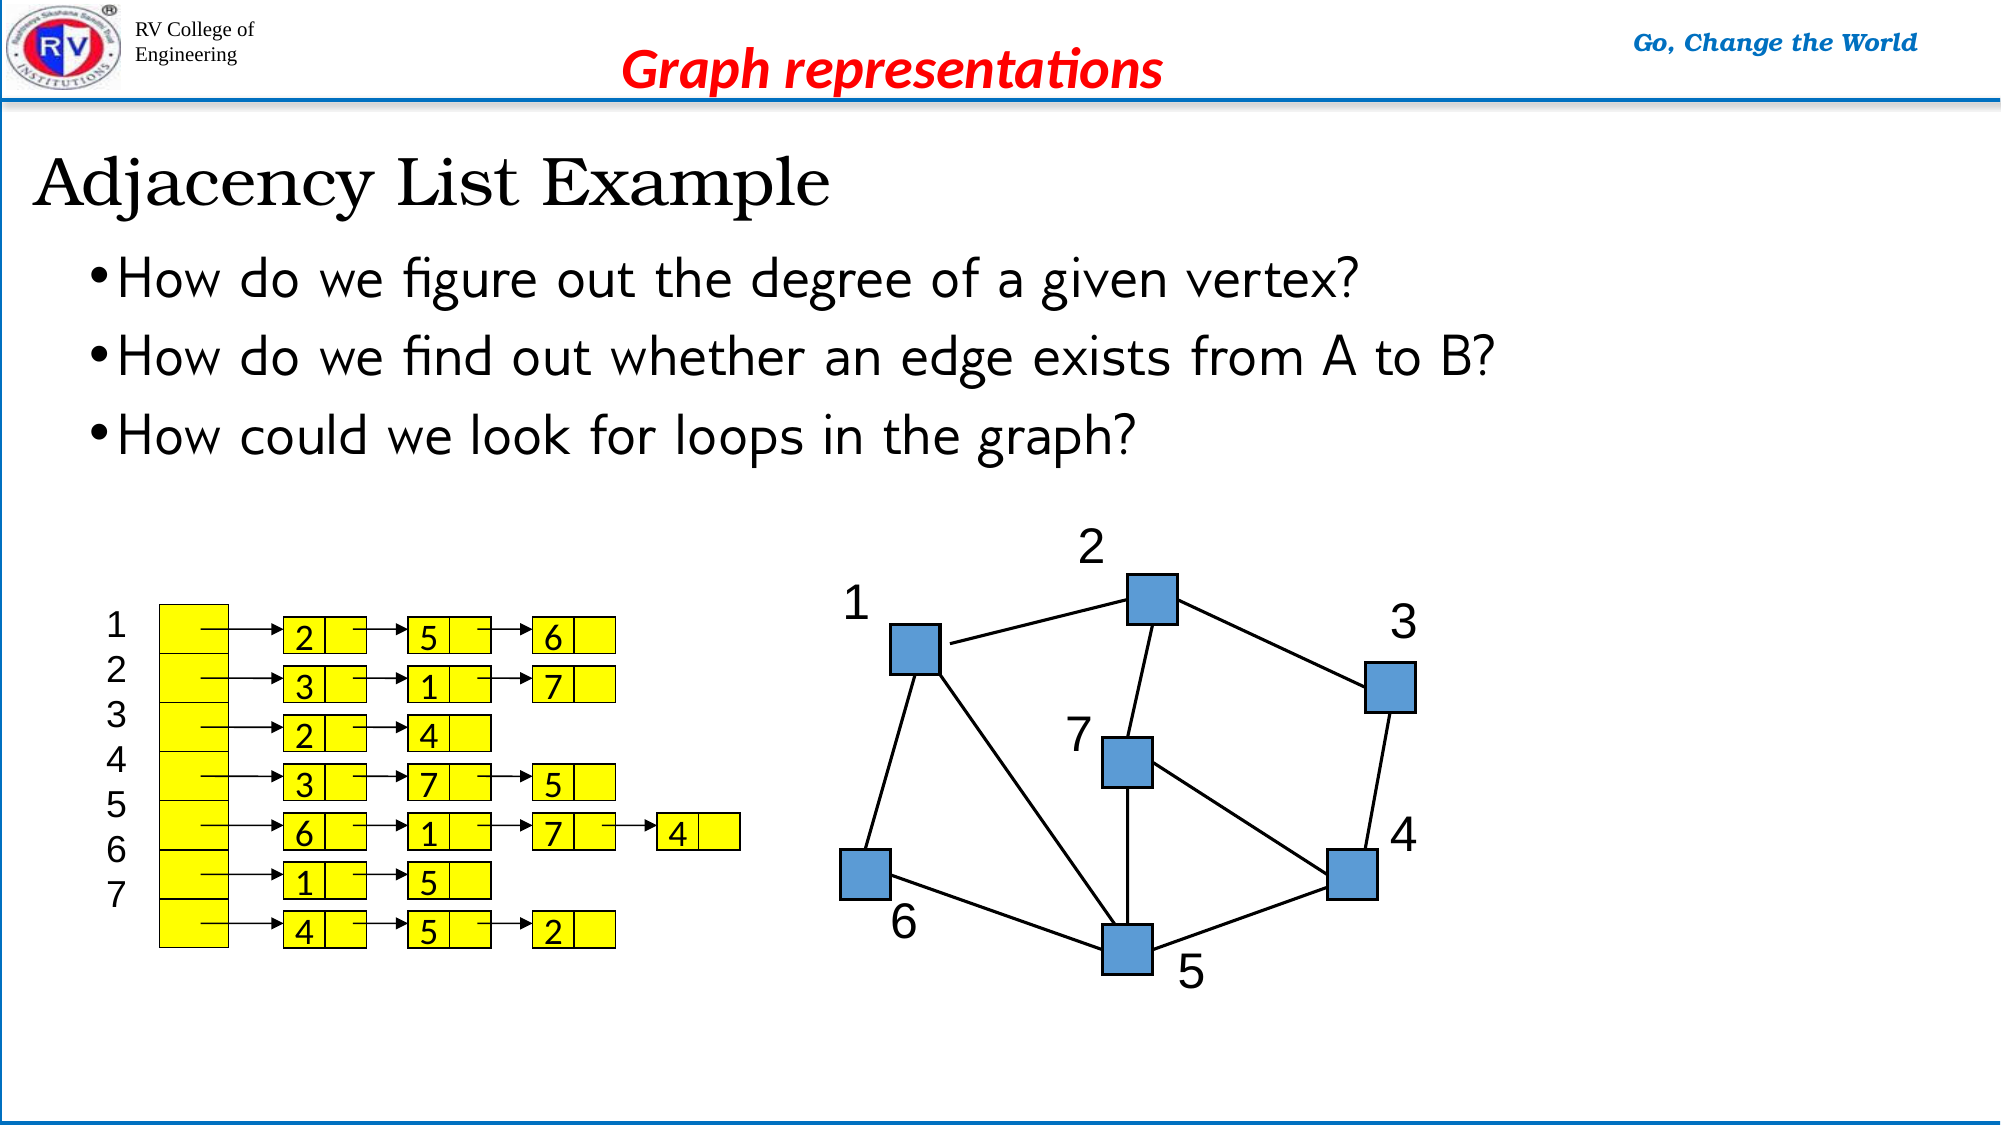

Graph representations
Adjacency List Example
How do we figure out the degree of a given vertex?
How do we find out whether an edge exists from A to B?
How could we look for loops in the graph?
2
1

3

7

4

6

5
1
2
3
4
5
6
7

2

5

6

3

1

7

2

4

3

7

5

6

1

7

4

1

5

4

5

2